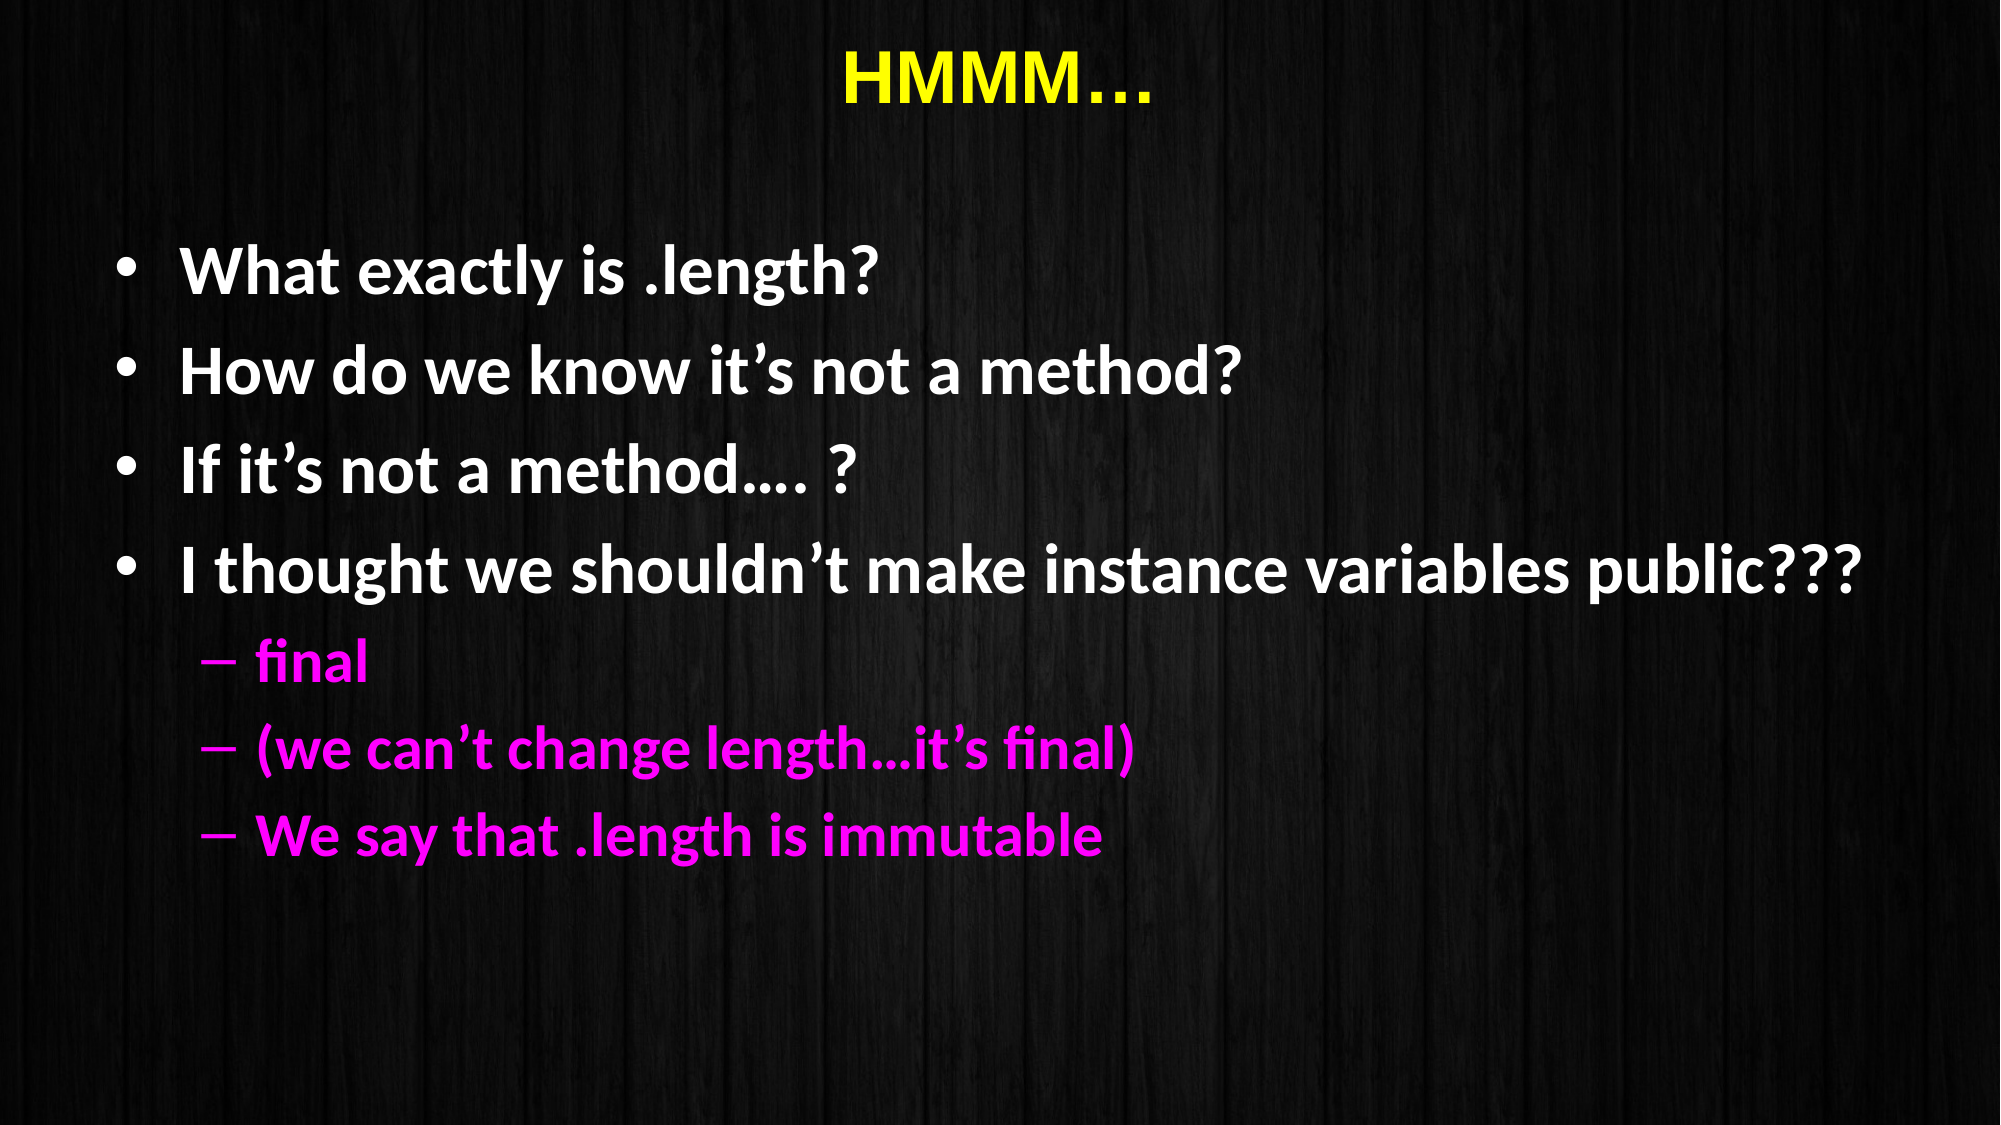

# hmmm…
What exactly is .length?
How do we know it’s not a method?
If it’s not a method…. ?
I thought we shouldn’t make instance variables public???
final
(we can’t change length…it’s final)
We say that .length is immutable